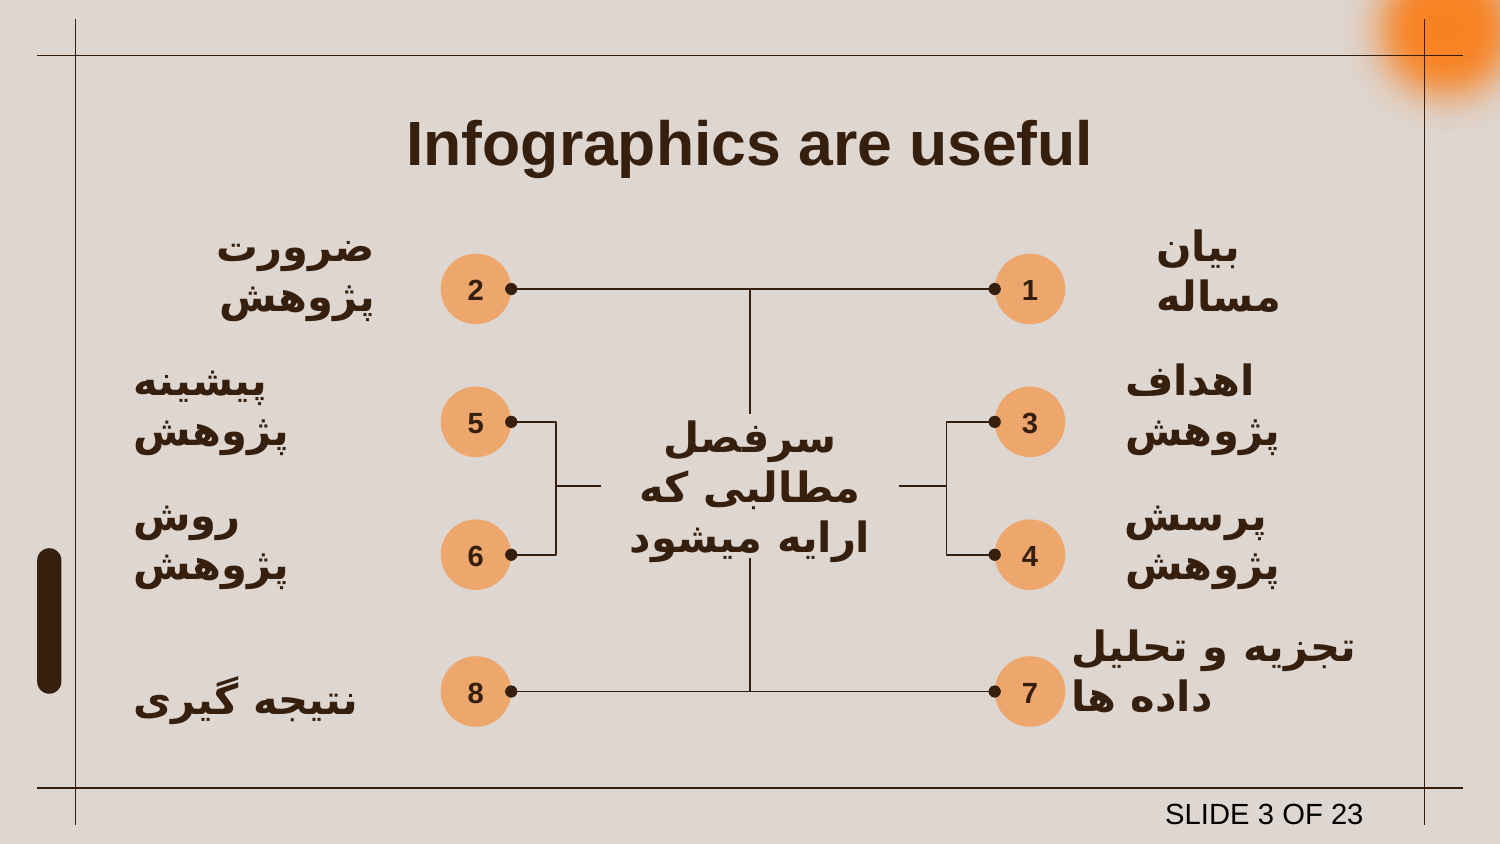

# Infographics are useful
بیان مساله
ضرورت پژوهش
2
1
پیشینه پژوهش
اهداف پژوهش
5
3
سرفصل مطالبی که ارایه میشود
روش پژوهش
پرسش پژوهش
6
4
تجزیه و تحلیل داده ها
نتیجه گیری
8
7